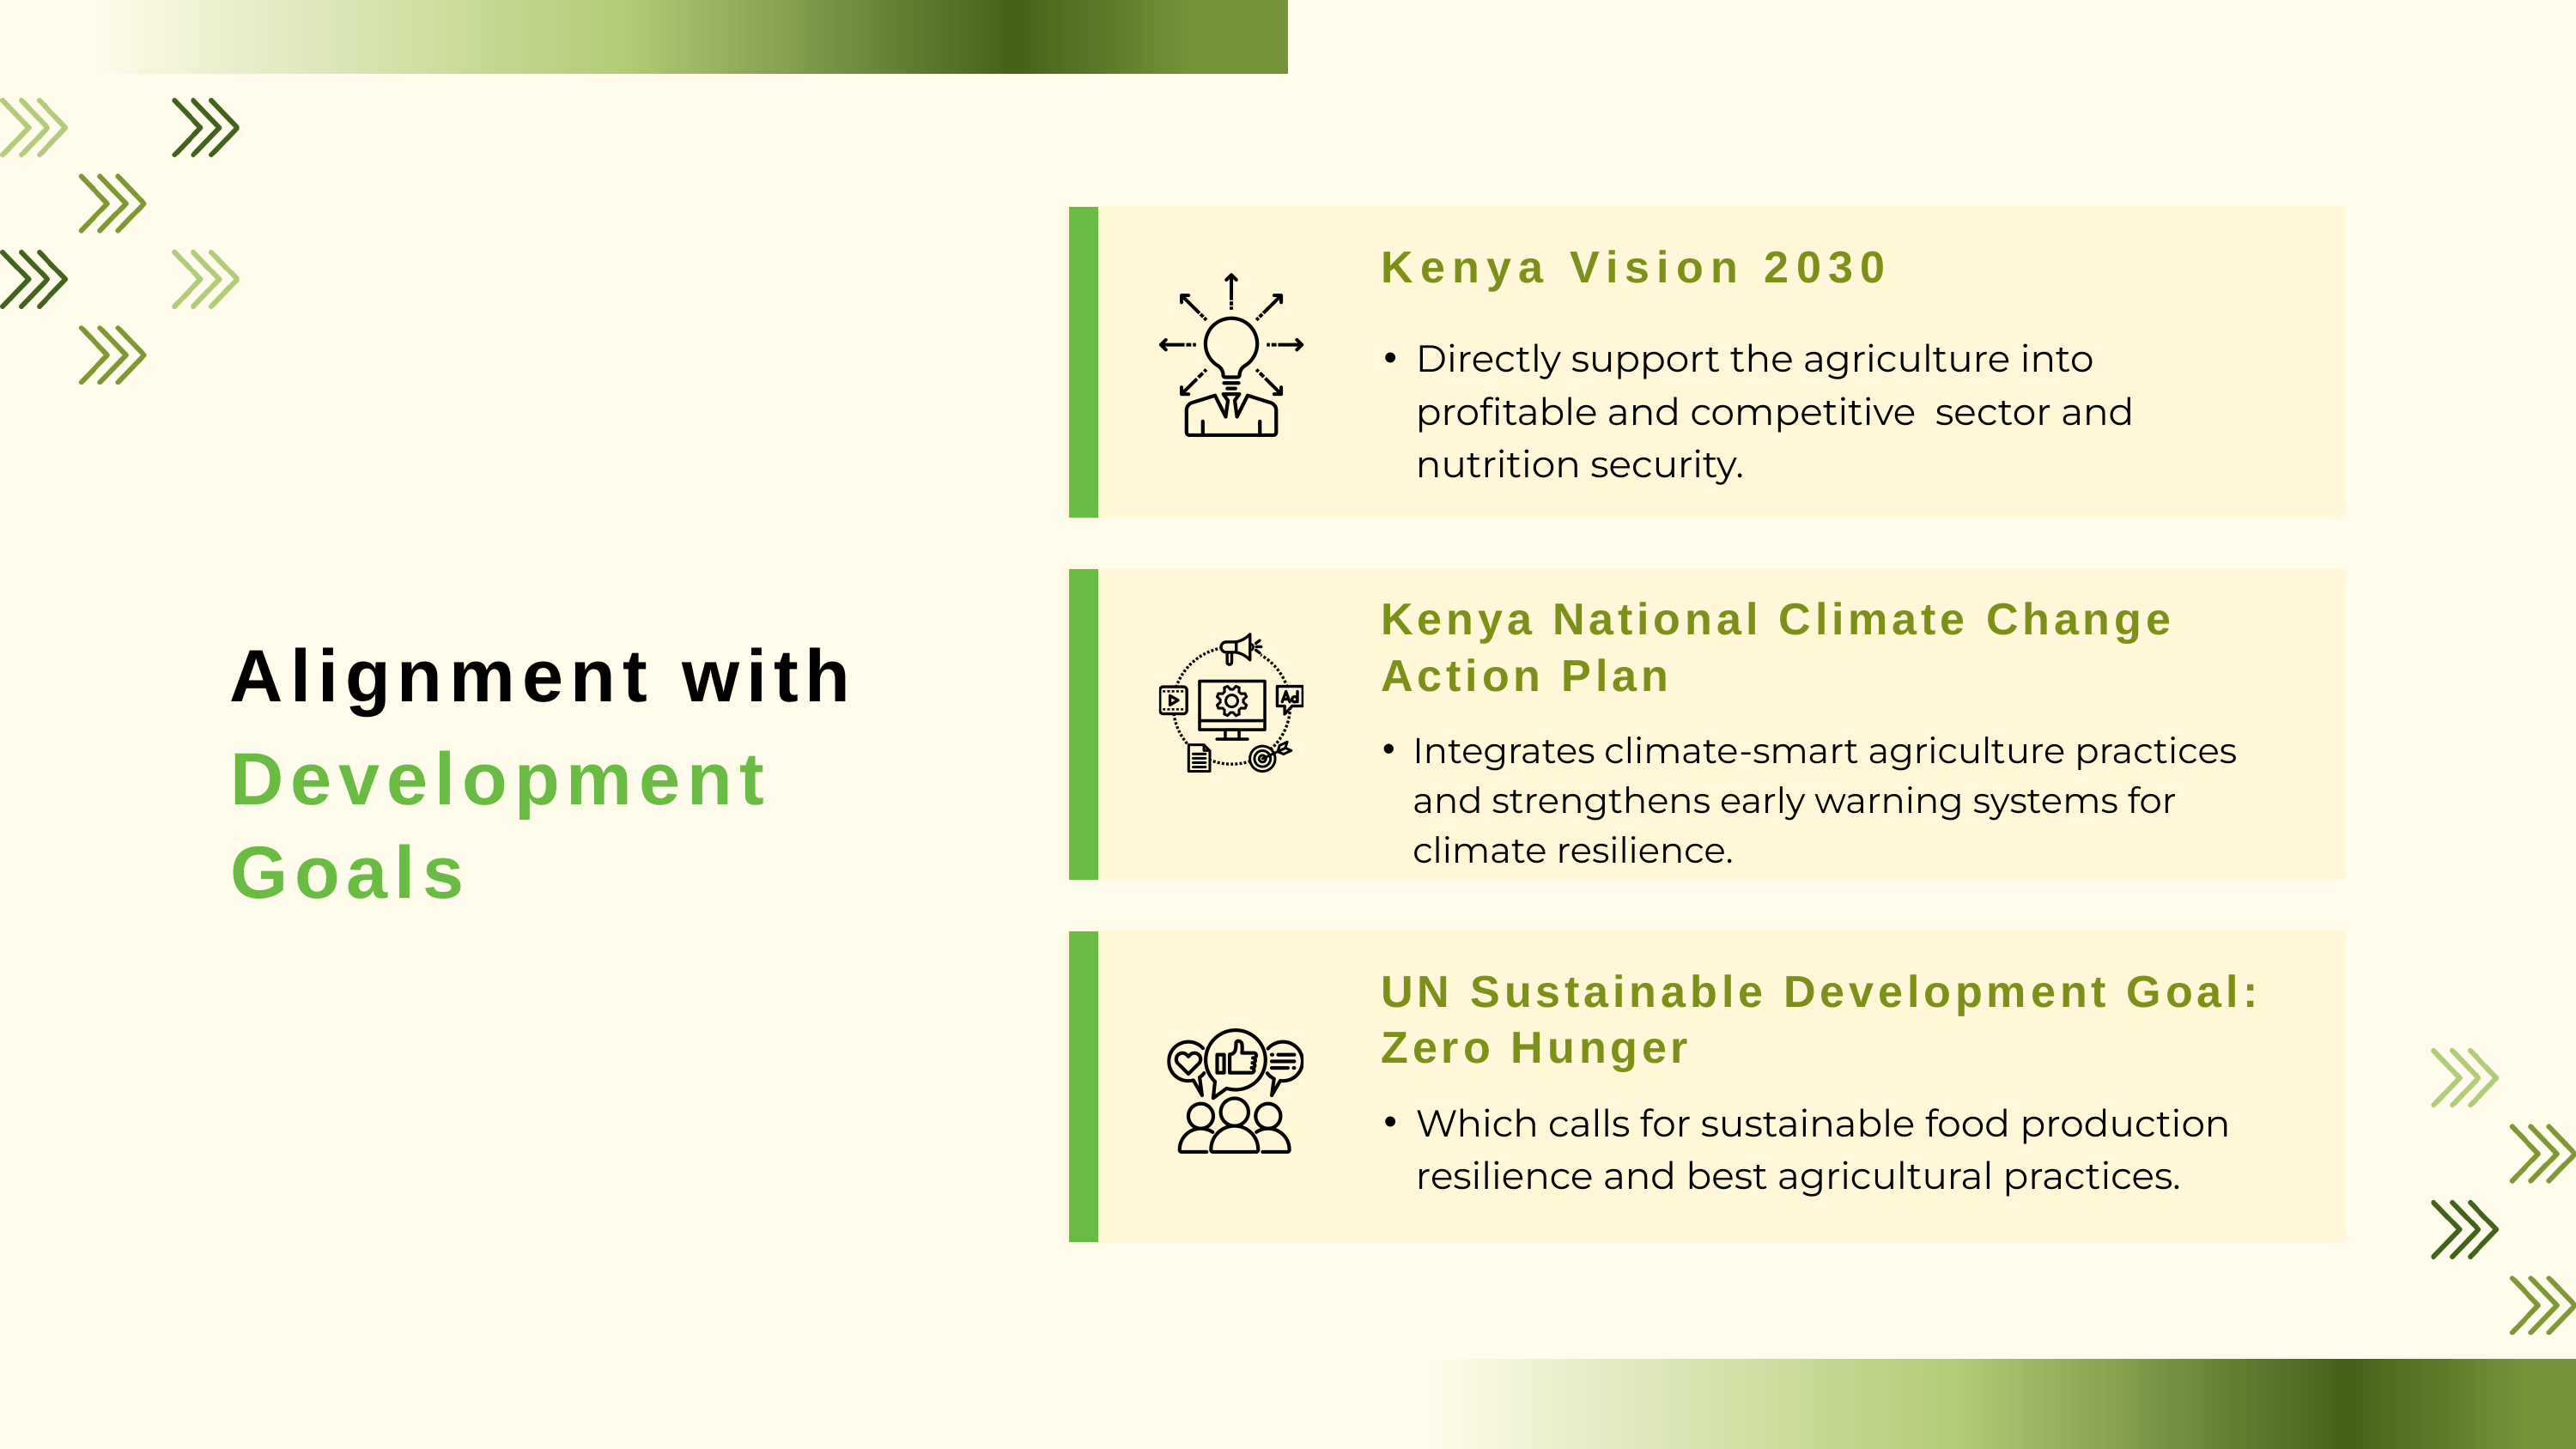

Kenya Vision 2030

Directly support the agriculture into profitable and competitive  sector and nutrition security.

Kenya National Climate Change Action Plan
Alignment with

Integrates climate-smart agriculture practices and strengthens early warning systems for climate resilience.
Development Goals

UN Sustainable Development Goal: Zero Hunger

Which calls for sustainable food production resilience and best agricultural practices.